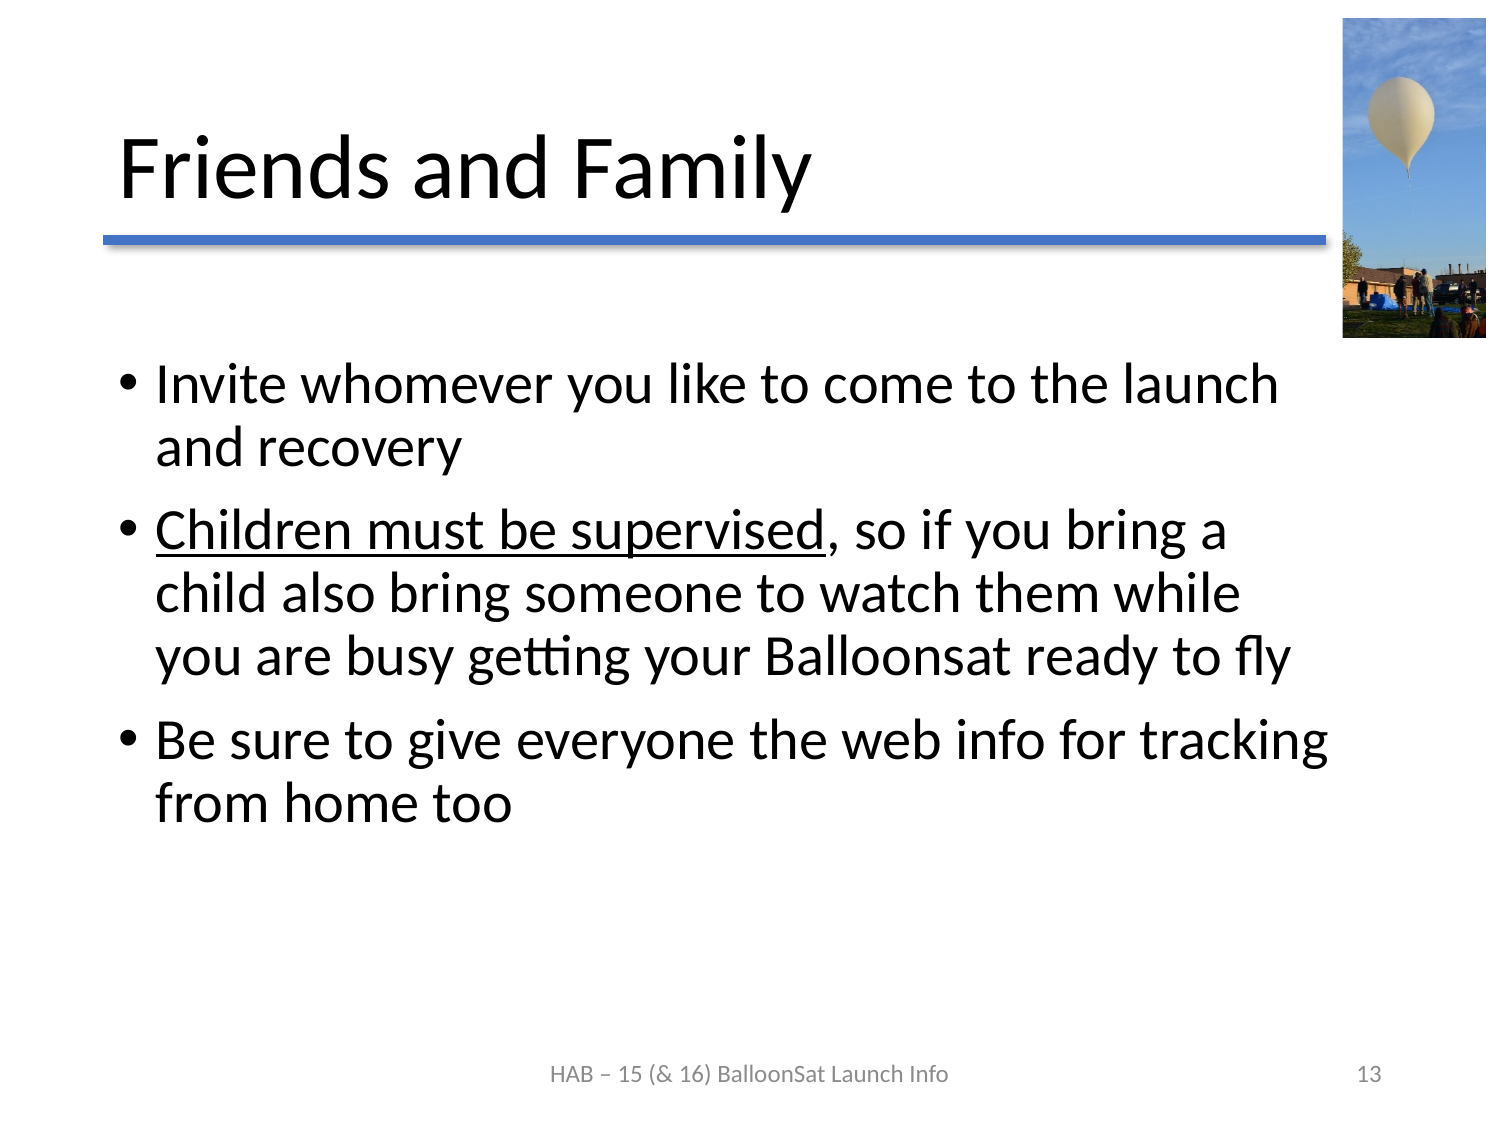

# Friends and Family
Invite whomever you like to come to the launch and recovery
Children must be supervised, so if you bring a child also bring someone to watch them while you are busy getting your Balloonsat ready to fly
Be sure to give everyone the web info for tracking from home too
HAB – 15 (& 16) BalloonSat Launch Info
13